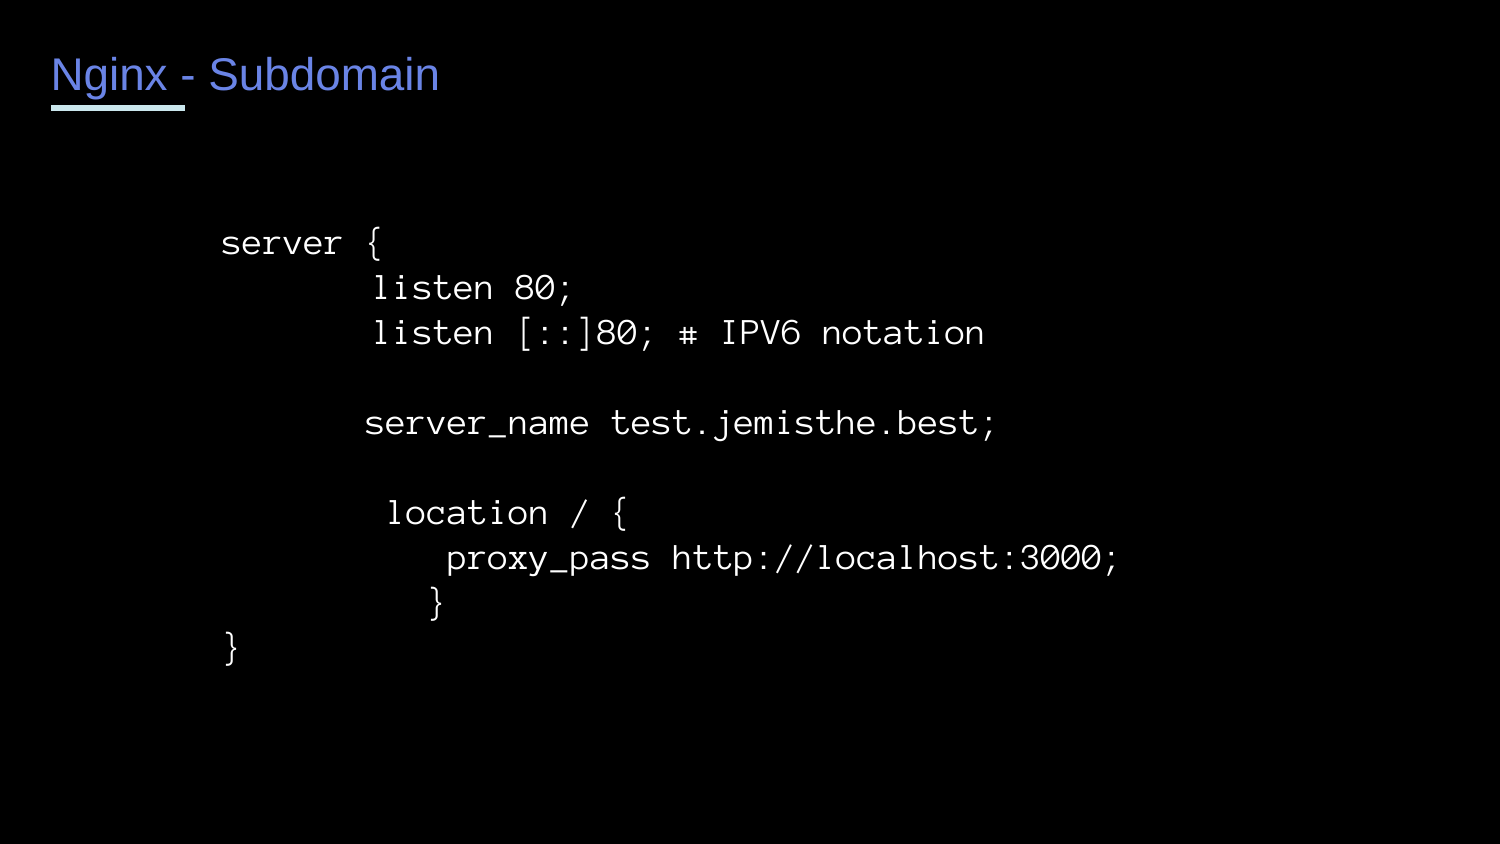

Nginx - Subdomain
server {
    	listen 80;
listen [::]80; # IPV6 notation

       server_name test.jemisthe.best;

        location / {
           proxy_pass http://localhost:3000;
          }
}